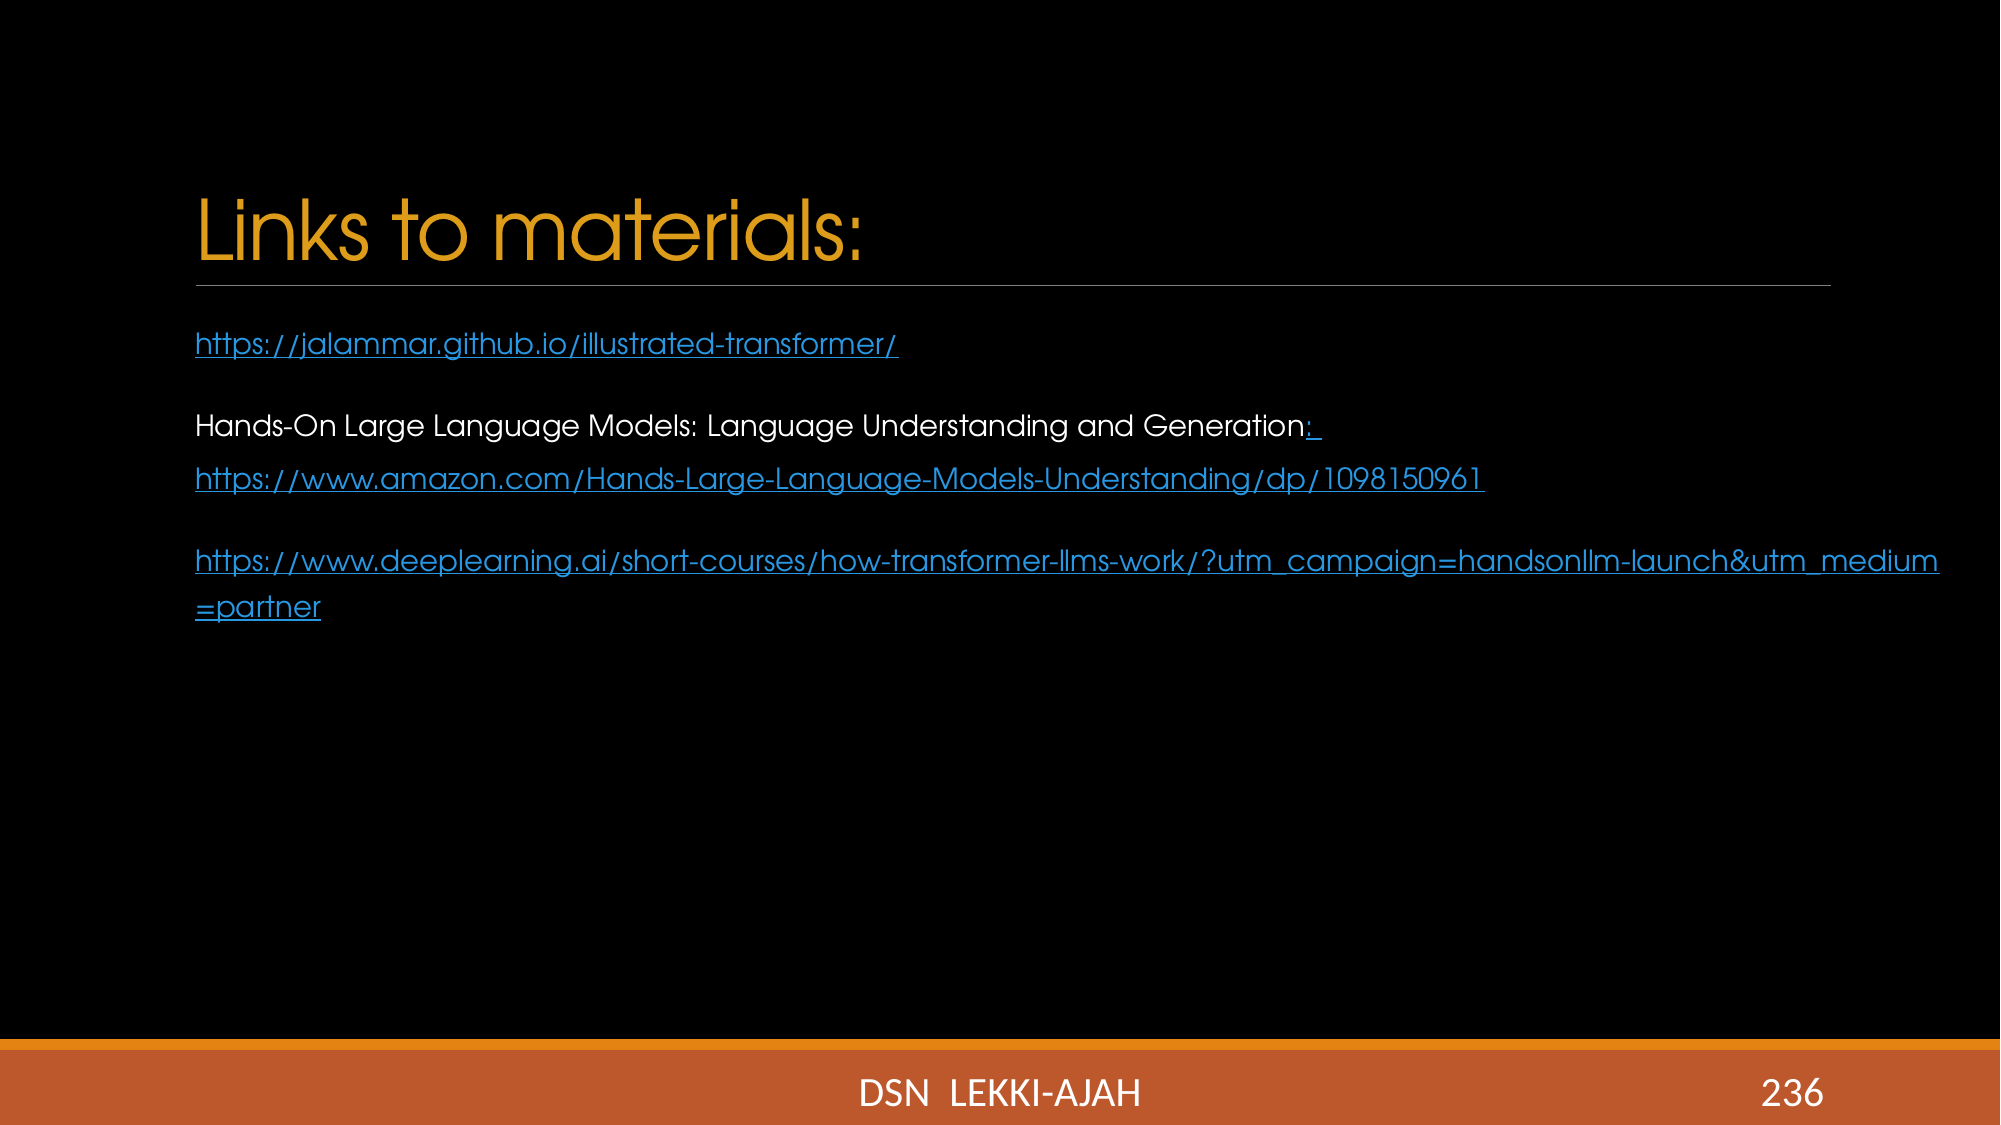

# Links to materials:
https://jalammar.github.io/illustrated-transformer/
Hands-On Large Language Models: Language Understanding and Generation: https://www.amazon.com/Hands-Large-Language-Models-Understanding/dp/1098150961
https://www.deeplearning.ai/short-courses/how-transformer-llms-work/?utm_campaign=handsonllm-launch&utm_medium=partner

DSN  LEKKI-AJAH
236